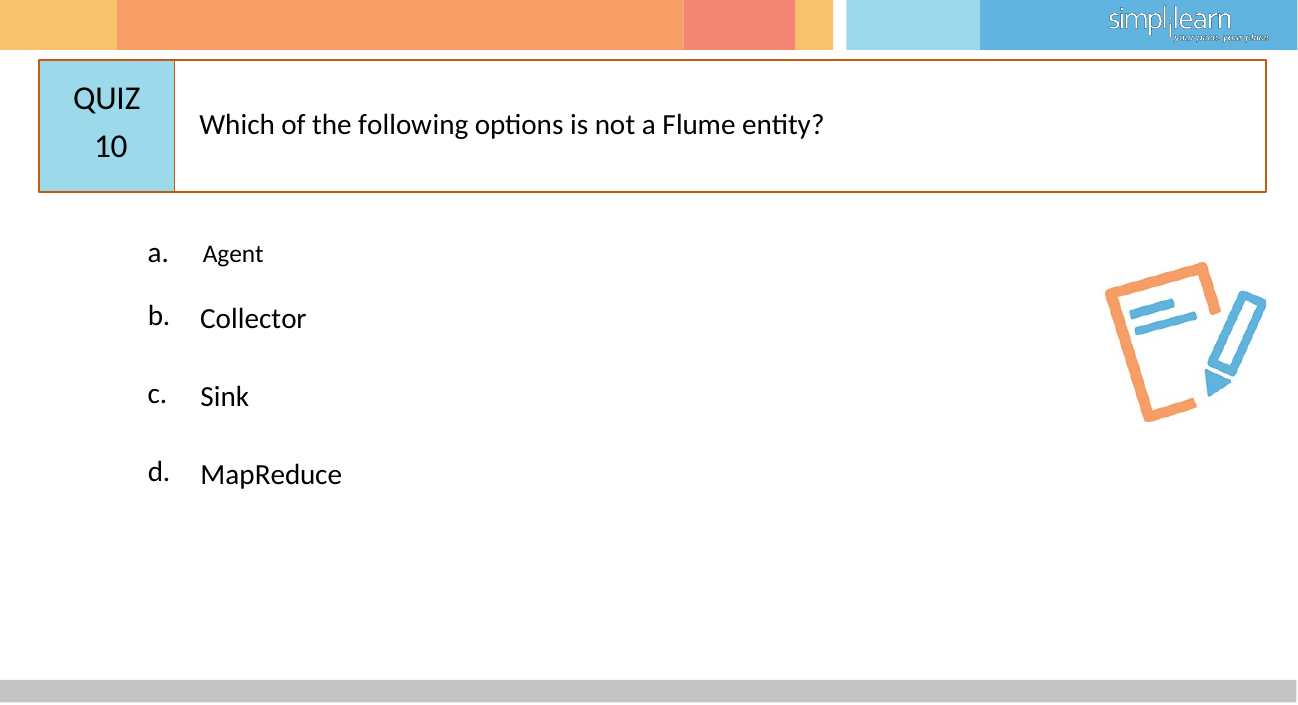

# QUIZ 10
Which of the following options is not a Flume entity?
a.	Agent

b.
Collector
c.
Sink
d.
MapReduce